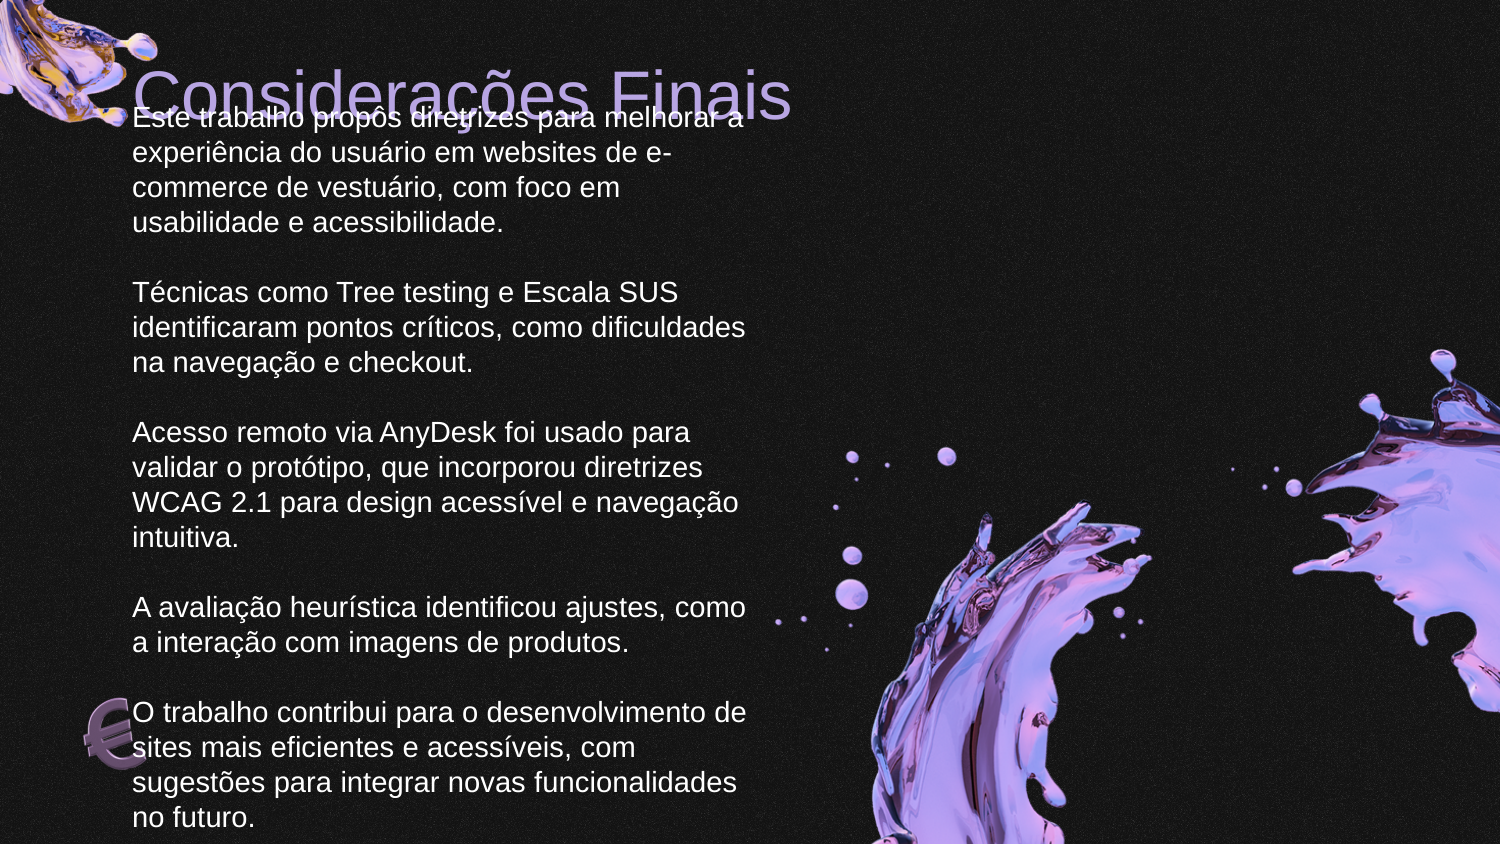

# Considerações Finais
Este trabalho propôs diretrizes para melhorar a experiência do usuário em websites de e-commerce de vestuário, com foco em usabilidade e acessibilidade.

Técnicas como Tree testing e Escala SUS identificaram pontos críticos, como dificuldades na navegação e checkout.

Acesso remoto via AnyDesk foi usado para validar o protótipo, que incorporou diretrizes WCAG 2.1 para design acessível e navegação intuitiva.

A avaliação heurística identificou ajustes, como a interação com imagens de produtos.

O trabalho contribui para o desenvolvimento de sites mais eficientes e acessíveis, com sugestões para integrar novas funcionalidades no futuro.